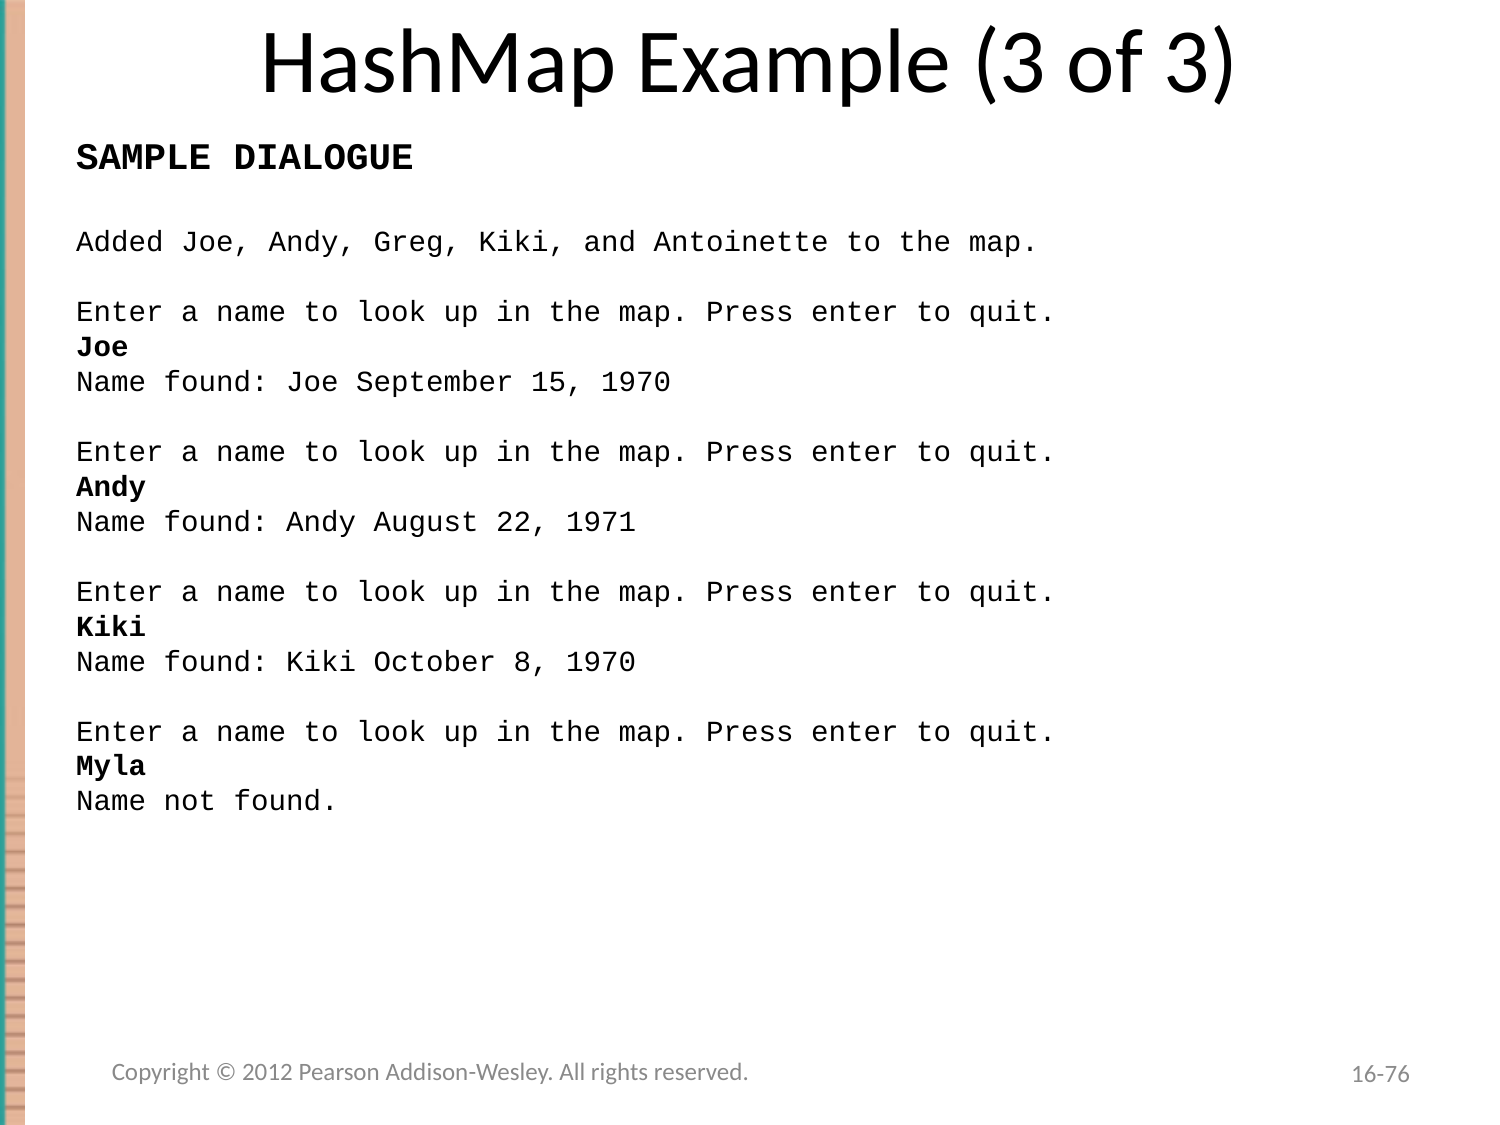

# HashMap Example (3 of 3)
SAMPLE DIALOGUE

Added Joe, Andy, Greg, Kiki, and Antoinette to the map.

Enter a name to look up in the map. Press enter to quit.
Joe
Name found: Joe September 15, 1970

Enter a name to look up in the map. Press enter to quit.
Andy
Name found: Andy August 22, 1971

Enter a name to look up in the map. Press enter to quit.
Kiki
Name found: Kiki October 8, 1970

Enter a name to look up in the map. Press enter to quit.
Myla
Name not found.

Copyright © 2012 Pearson Addison-Wesley. All rights reserved.
16-76